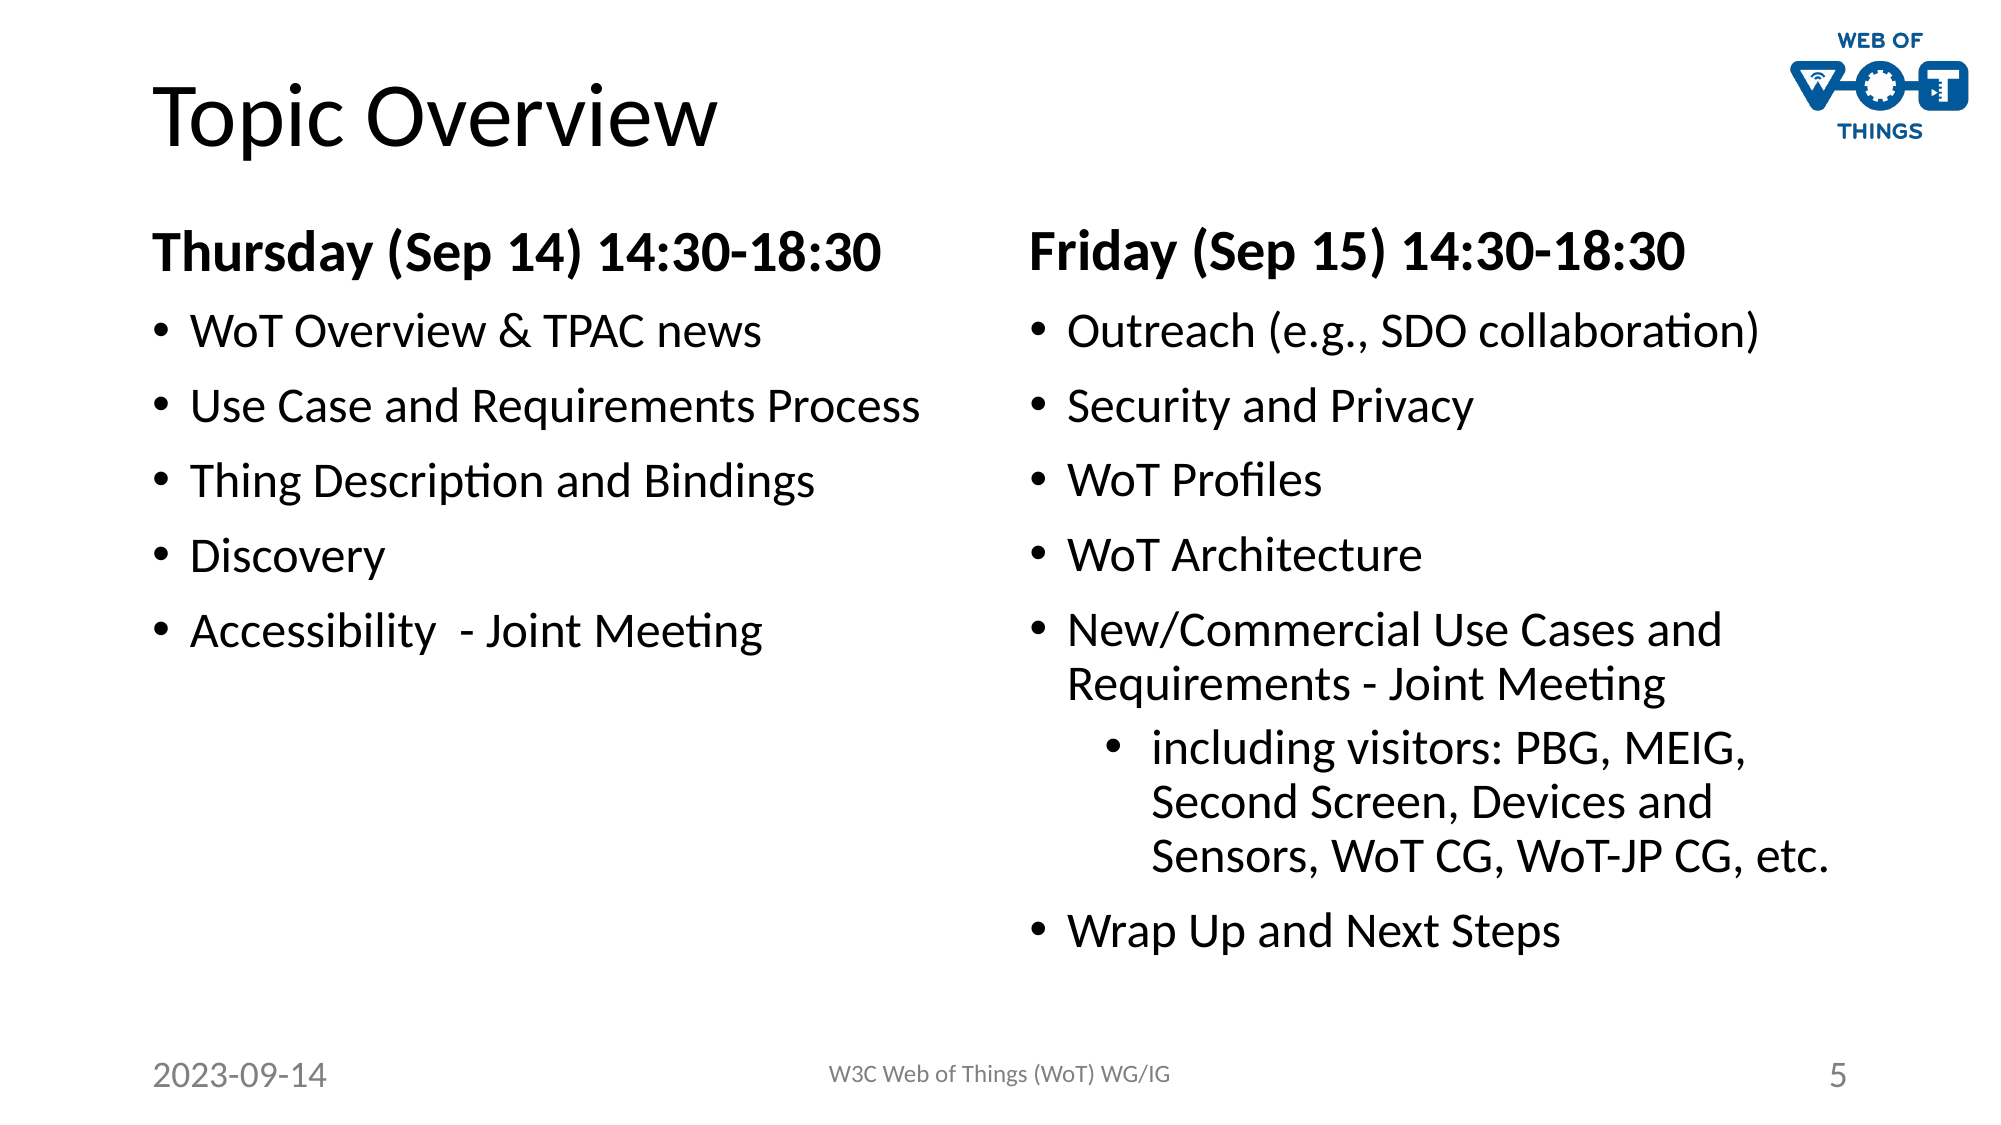

# Topic Overview
Friday (Sep 15) 14:30-18:30
Outreach (e.g., SDO collaboration)
Security and Privacy
WoT Profiles
WoT Architecture
New/Commercial Use Cases and Requirements - Joint Meeting
including visitors: PBG, MEIG, Second Screen, Devices and Sensors, WoT CG, WoT-JP CG, etc.
Wrap Up and Next Steps
Thursday (Sep 14) 14:30-18:30
WoT Overview & TPAC news
Use Case and Requirements Process
Thing Description and Bindings
Discovery
Accessibility  - Joint Meeting
2023-09-14
W3C Web of Things (WoT) WG/IG
5